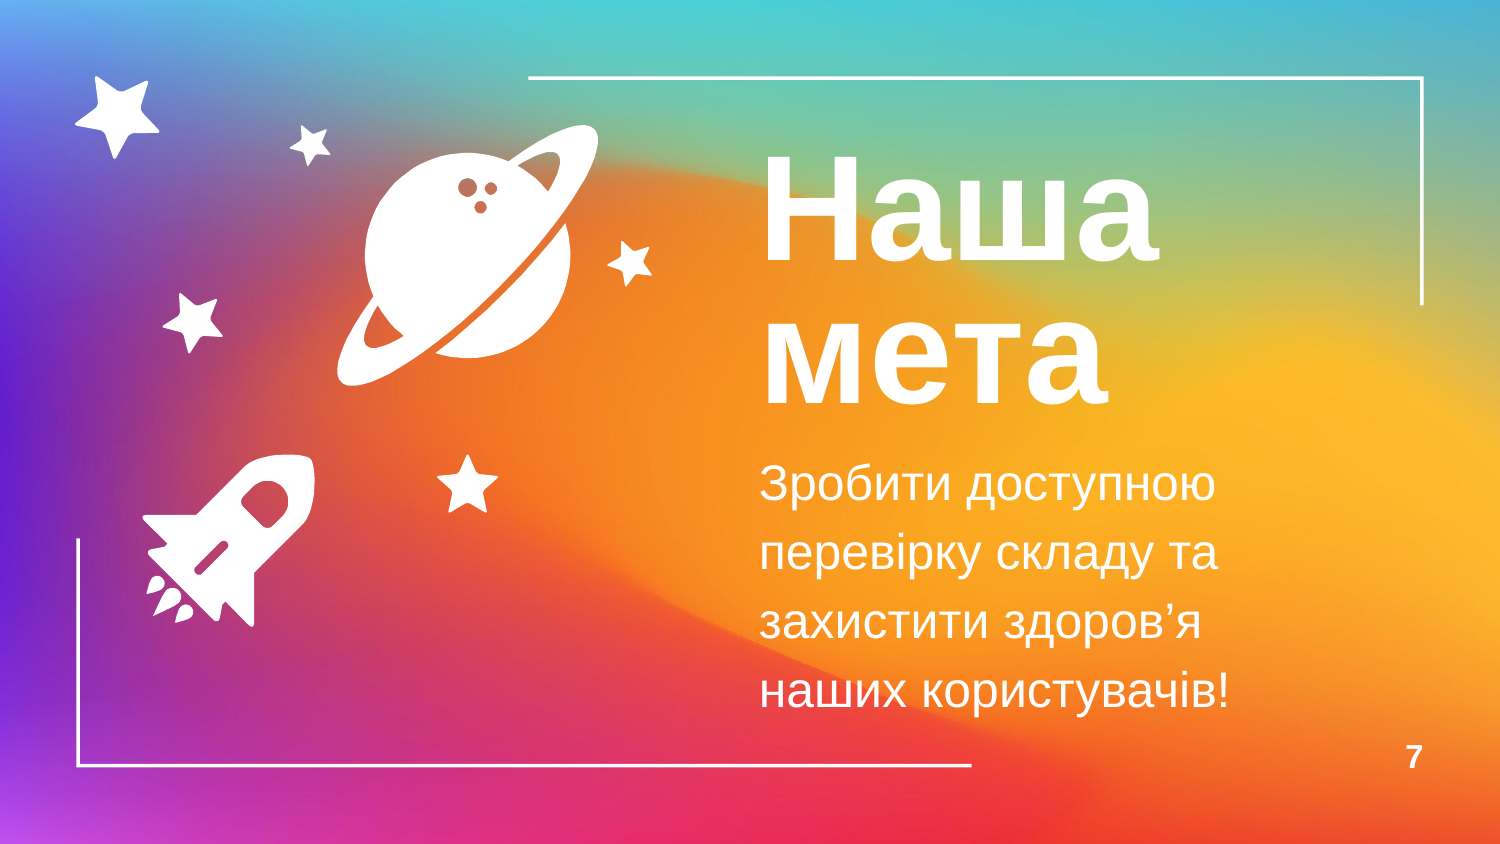

Наша
мета

Зробити доступною перевірку складу та захистити здоров’я наших користувачів!

7